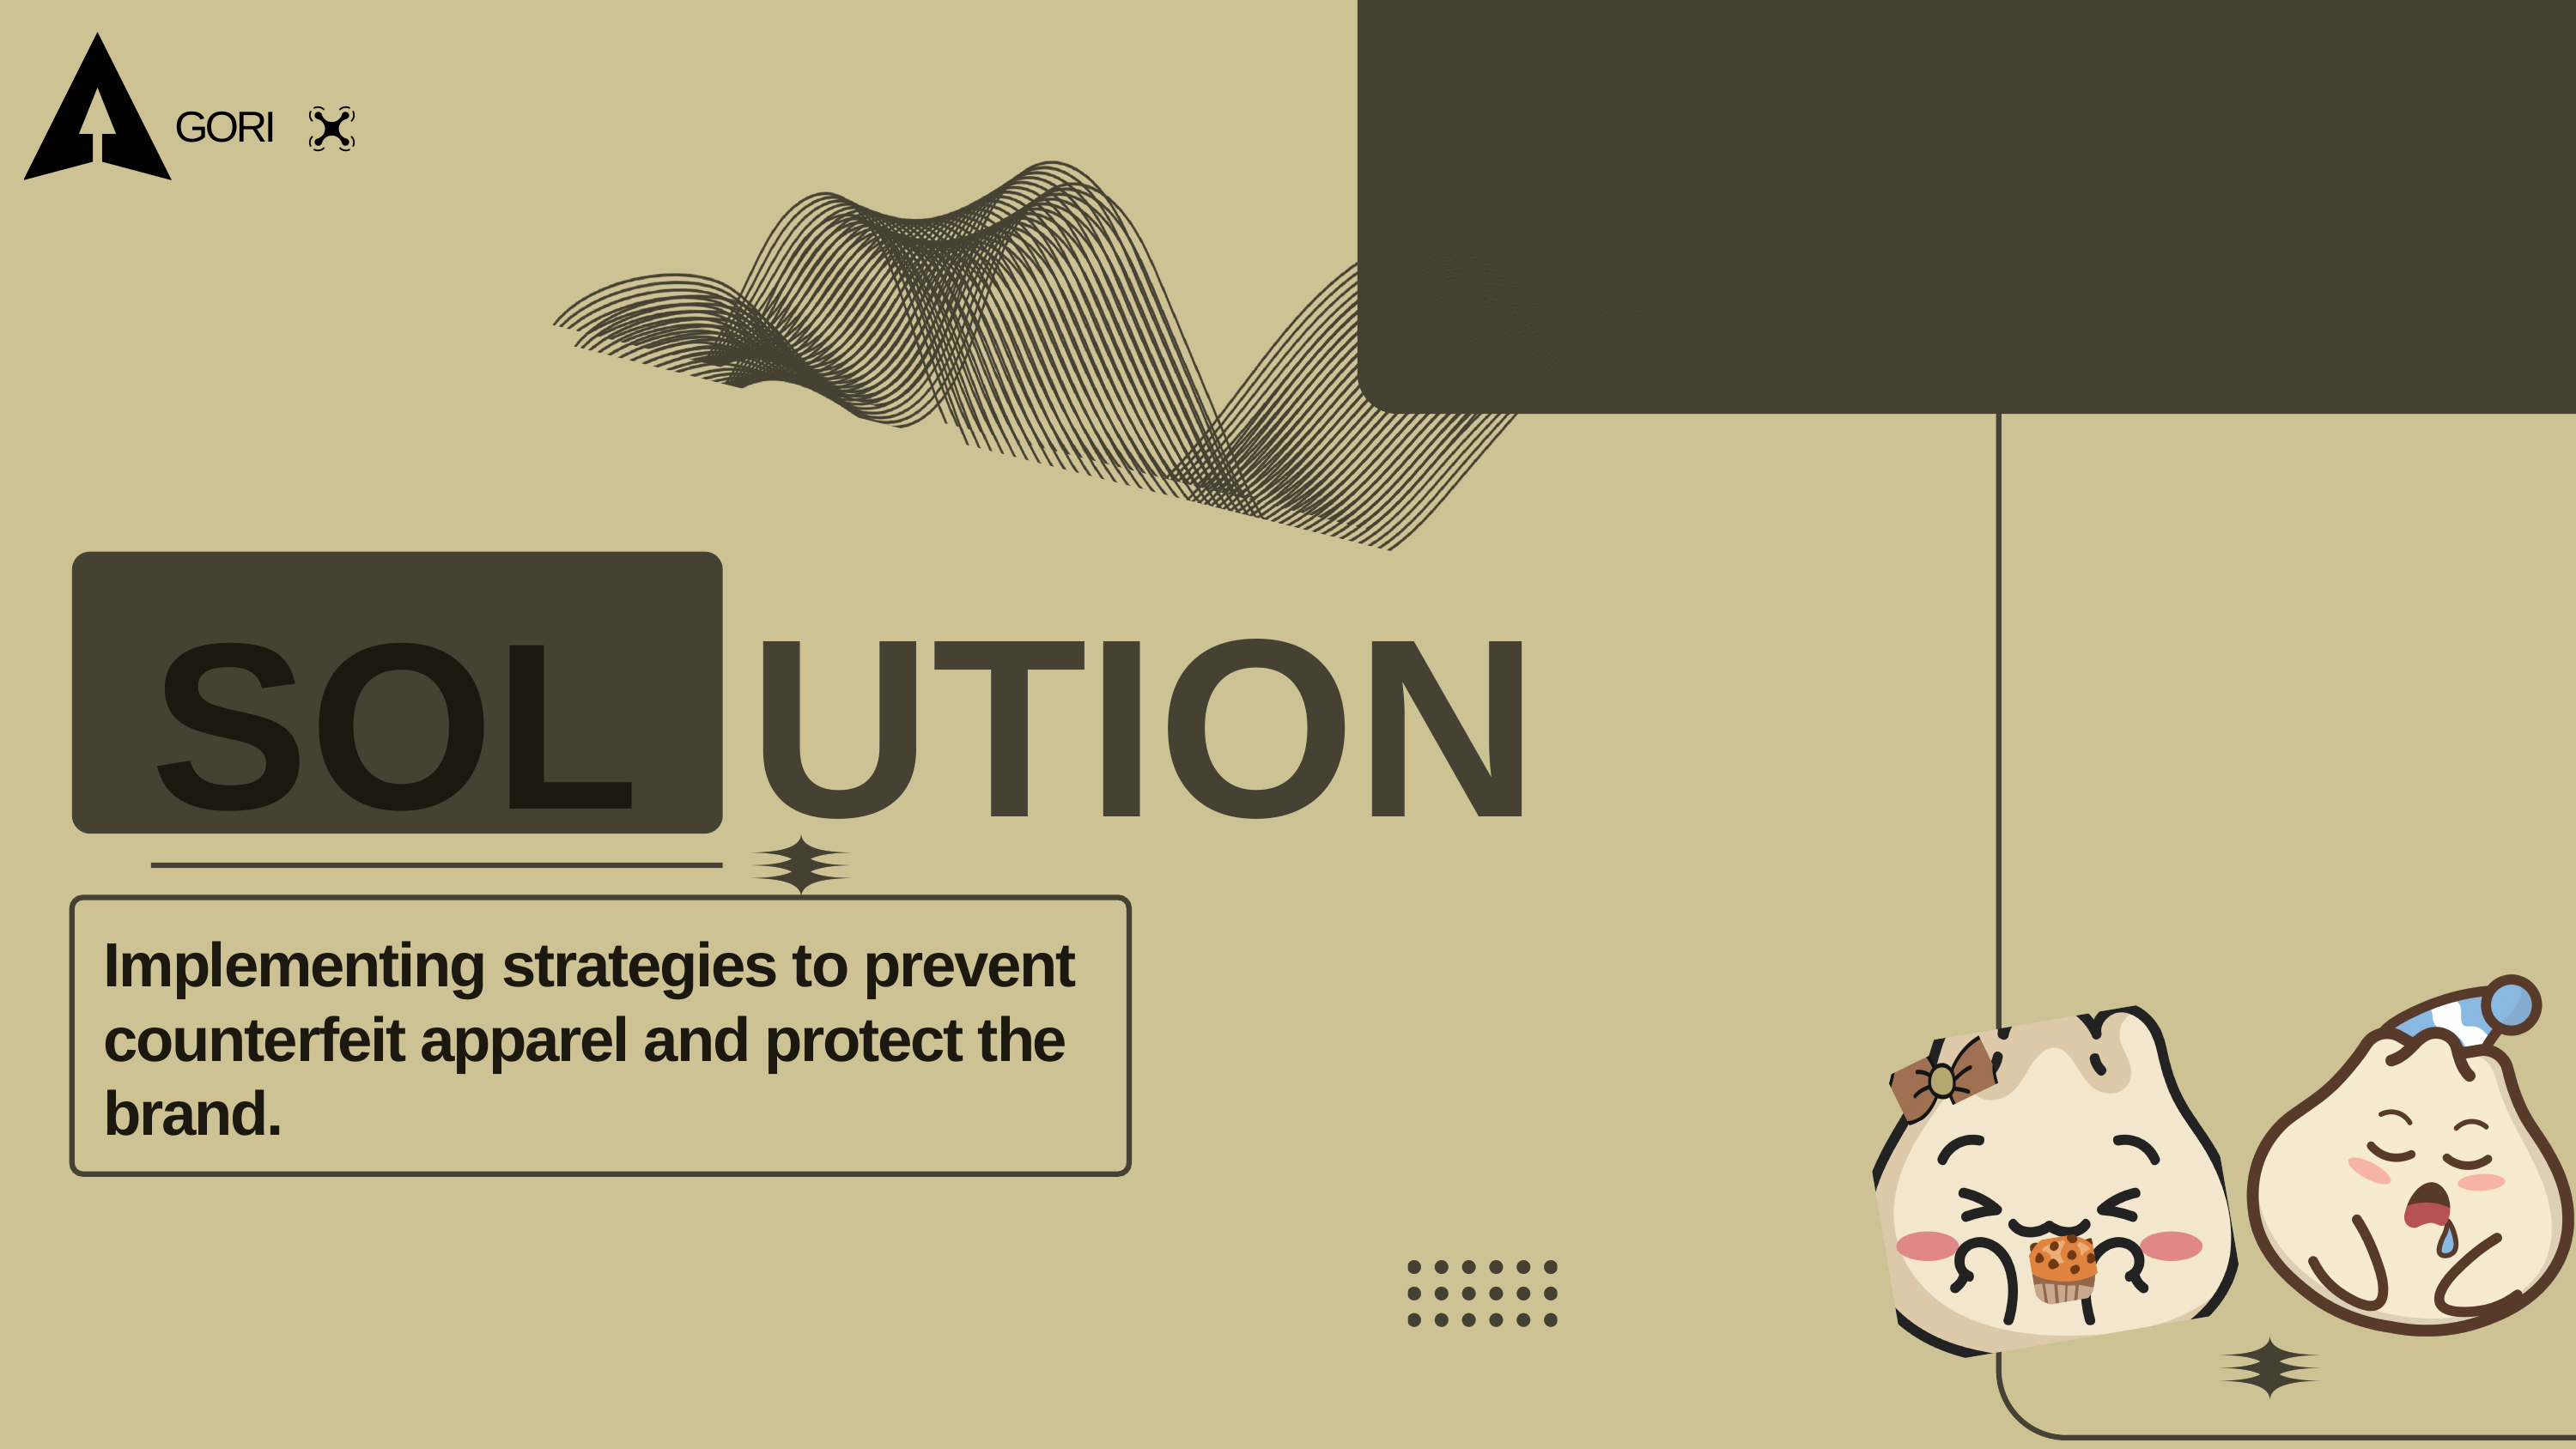

GORI

UTION
SOL

Implementing strategies to prevent counterfeit apparel and protect the brand.